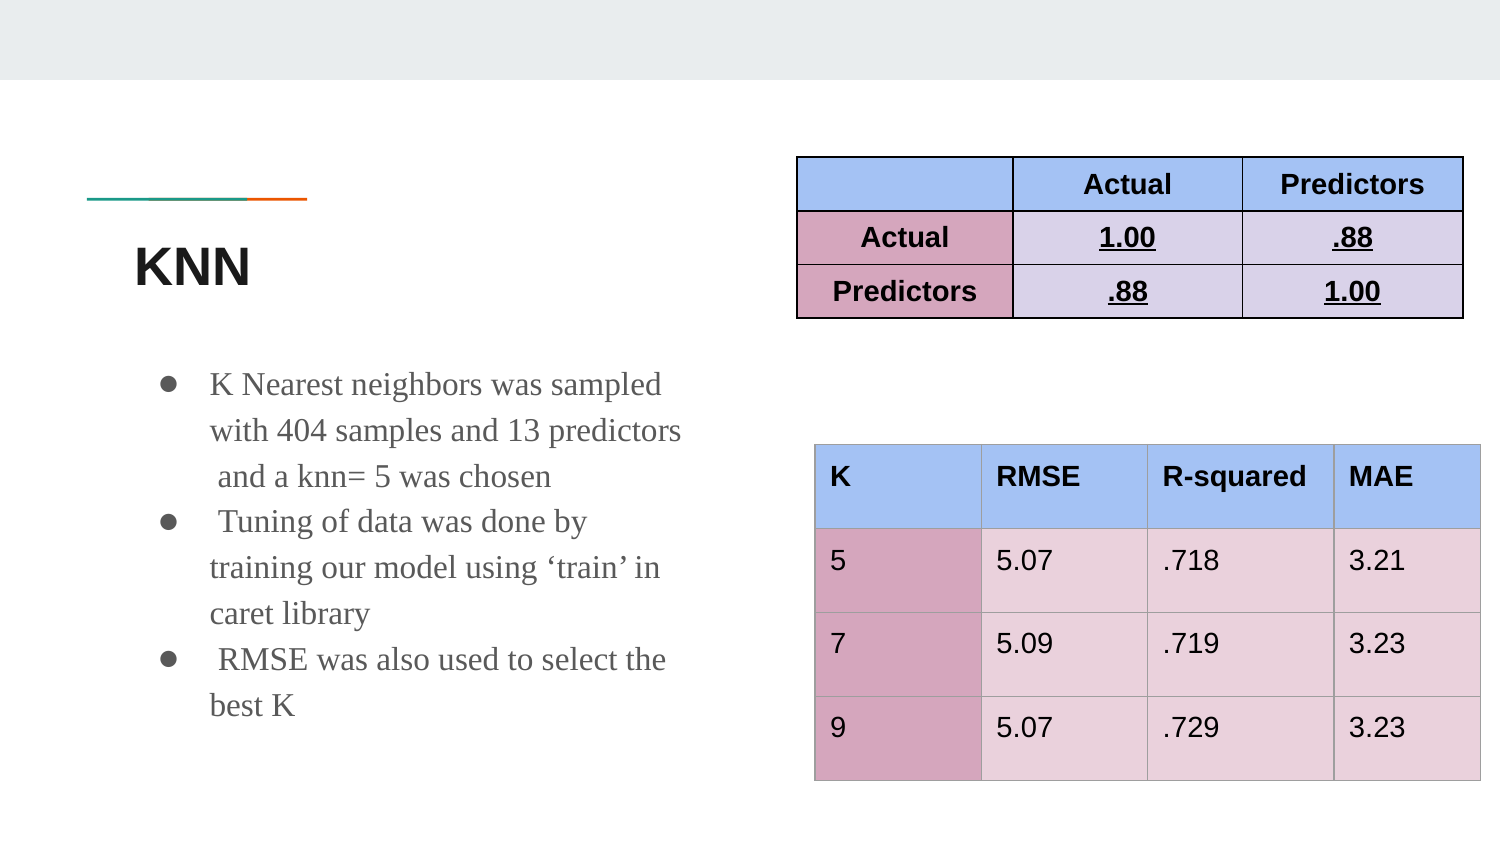

|  | Actual | Predictors |
| --- | --- | --- |
| Actual | 1.00 | .88 |
| Predictors | .88 | 1.00 |
# KNN
K Nearest neighbors was sampled with 404 samples and 13 predictors  and a knn= 5 was chosen
 Tuning of data was done by training our model using ‘train’ in caret library
 RMSE was also used to select the best K

| K | RMSE | R-squared | MAE |
| --- | --- | --- | --- |
| 5 | 5.07 | .718 | 3.21 |
| 7 | 5.09 | .719 | 3.23 |
| 9 | 5.07 | .729 | 3.23 |